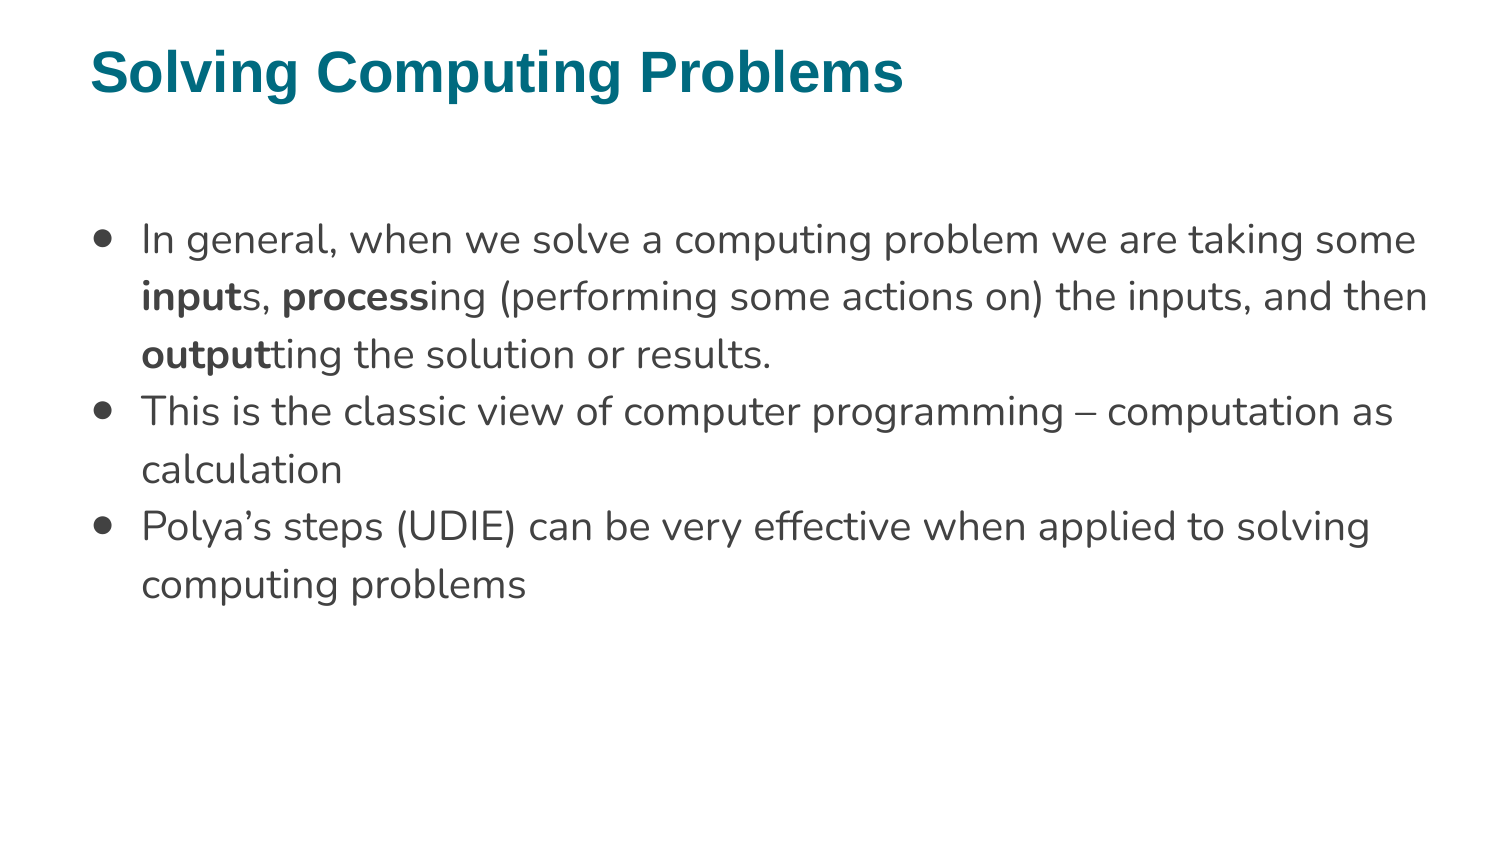

# Solving Computing Problems
In general, when we solve a computing problem we are taking some inputs, processing (performing some actions on) the inputs, and then outputting the solution or results.
This is the classic view of computer programming – computation as calculation
Polya’s steps (UDIE) can be very effective when applied to solving computing problems